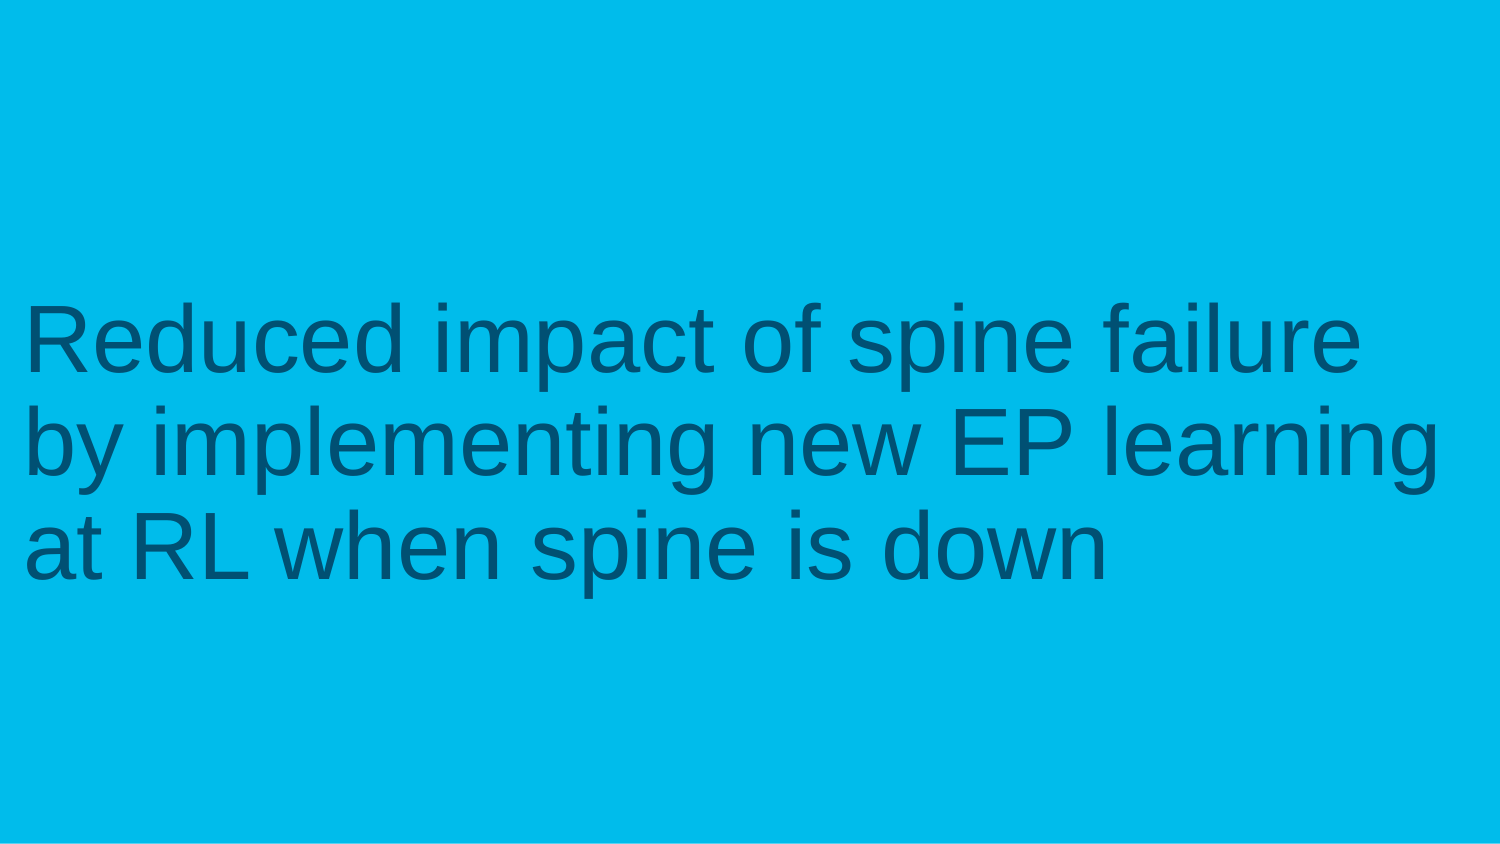

# Reduced impact of spine failure by implementing new EP learning at RL when spine is down